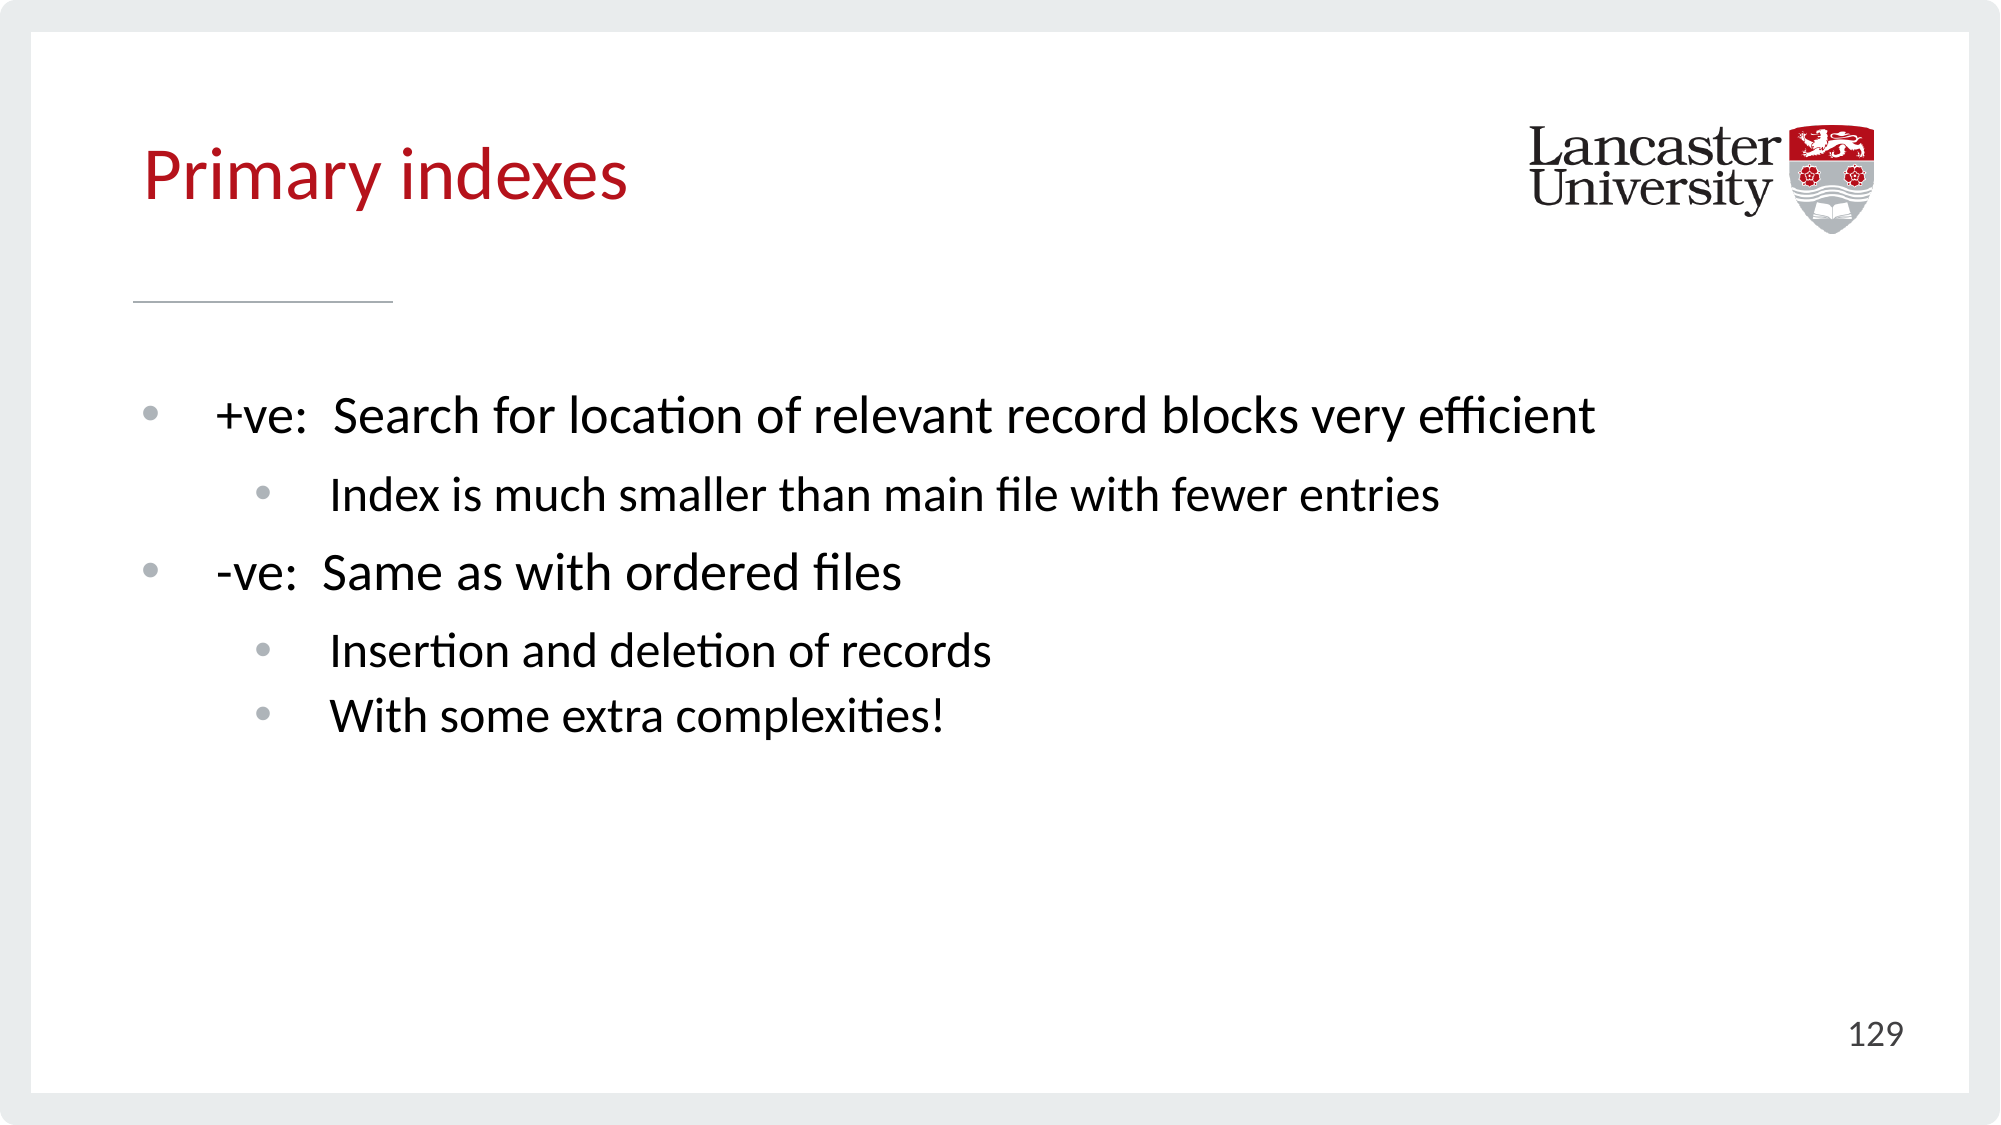

# Primary indexes
+ve:  Search for location of relevant record blocks very efficient
Index is much smaller than main file with fewer entries
-ve:  Same as with ordered files
Insertion and deletion of records
With some extra complexities!

129